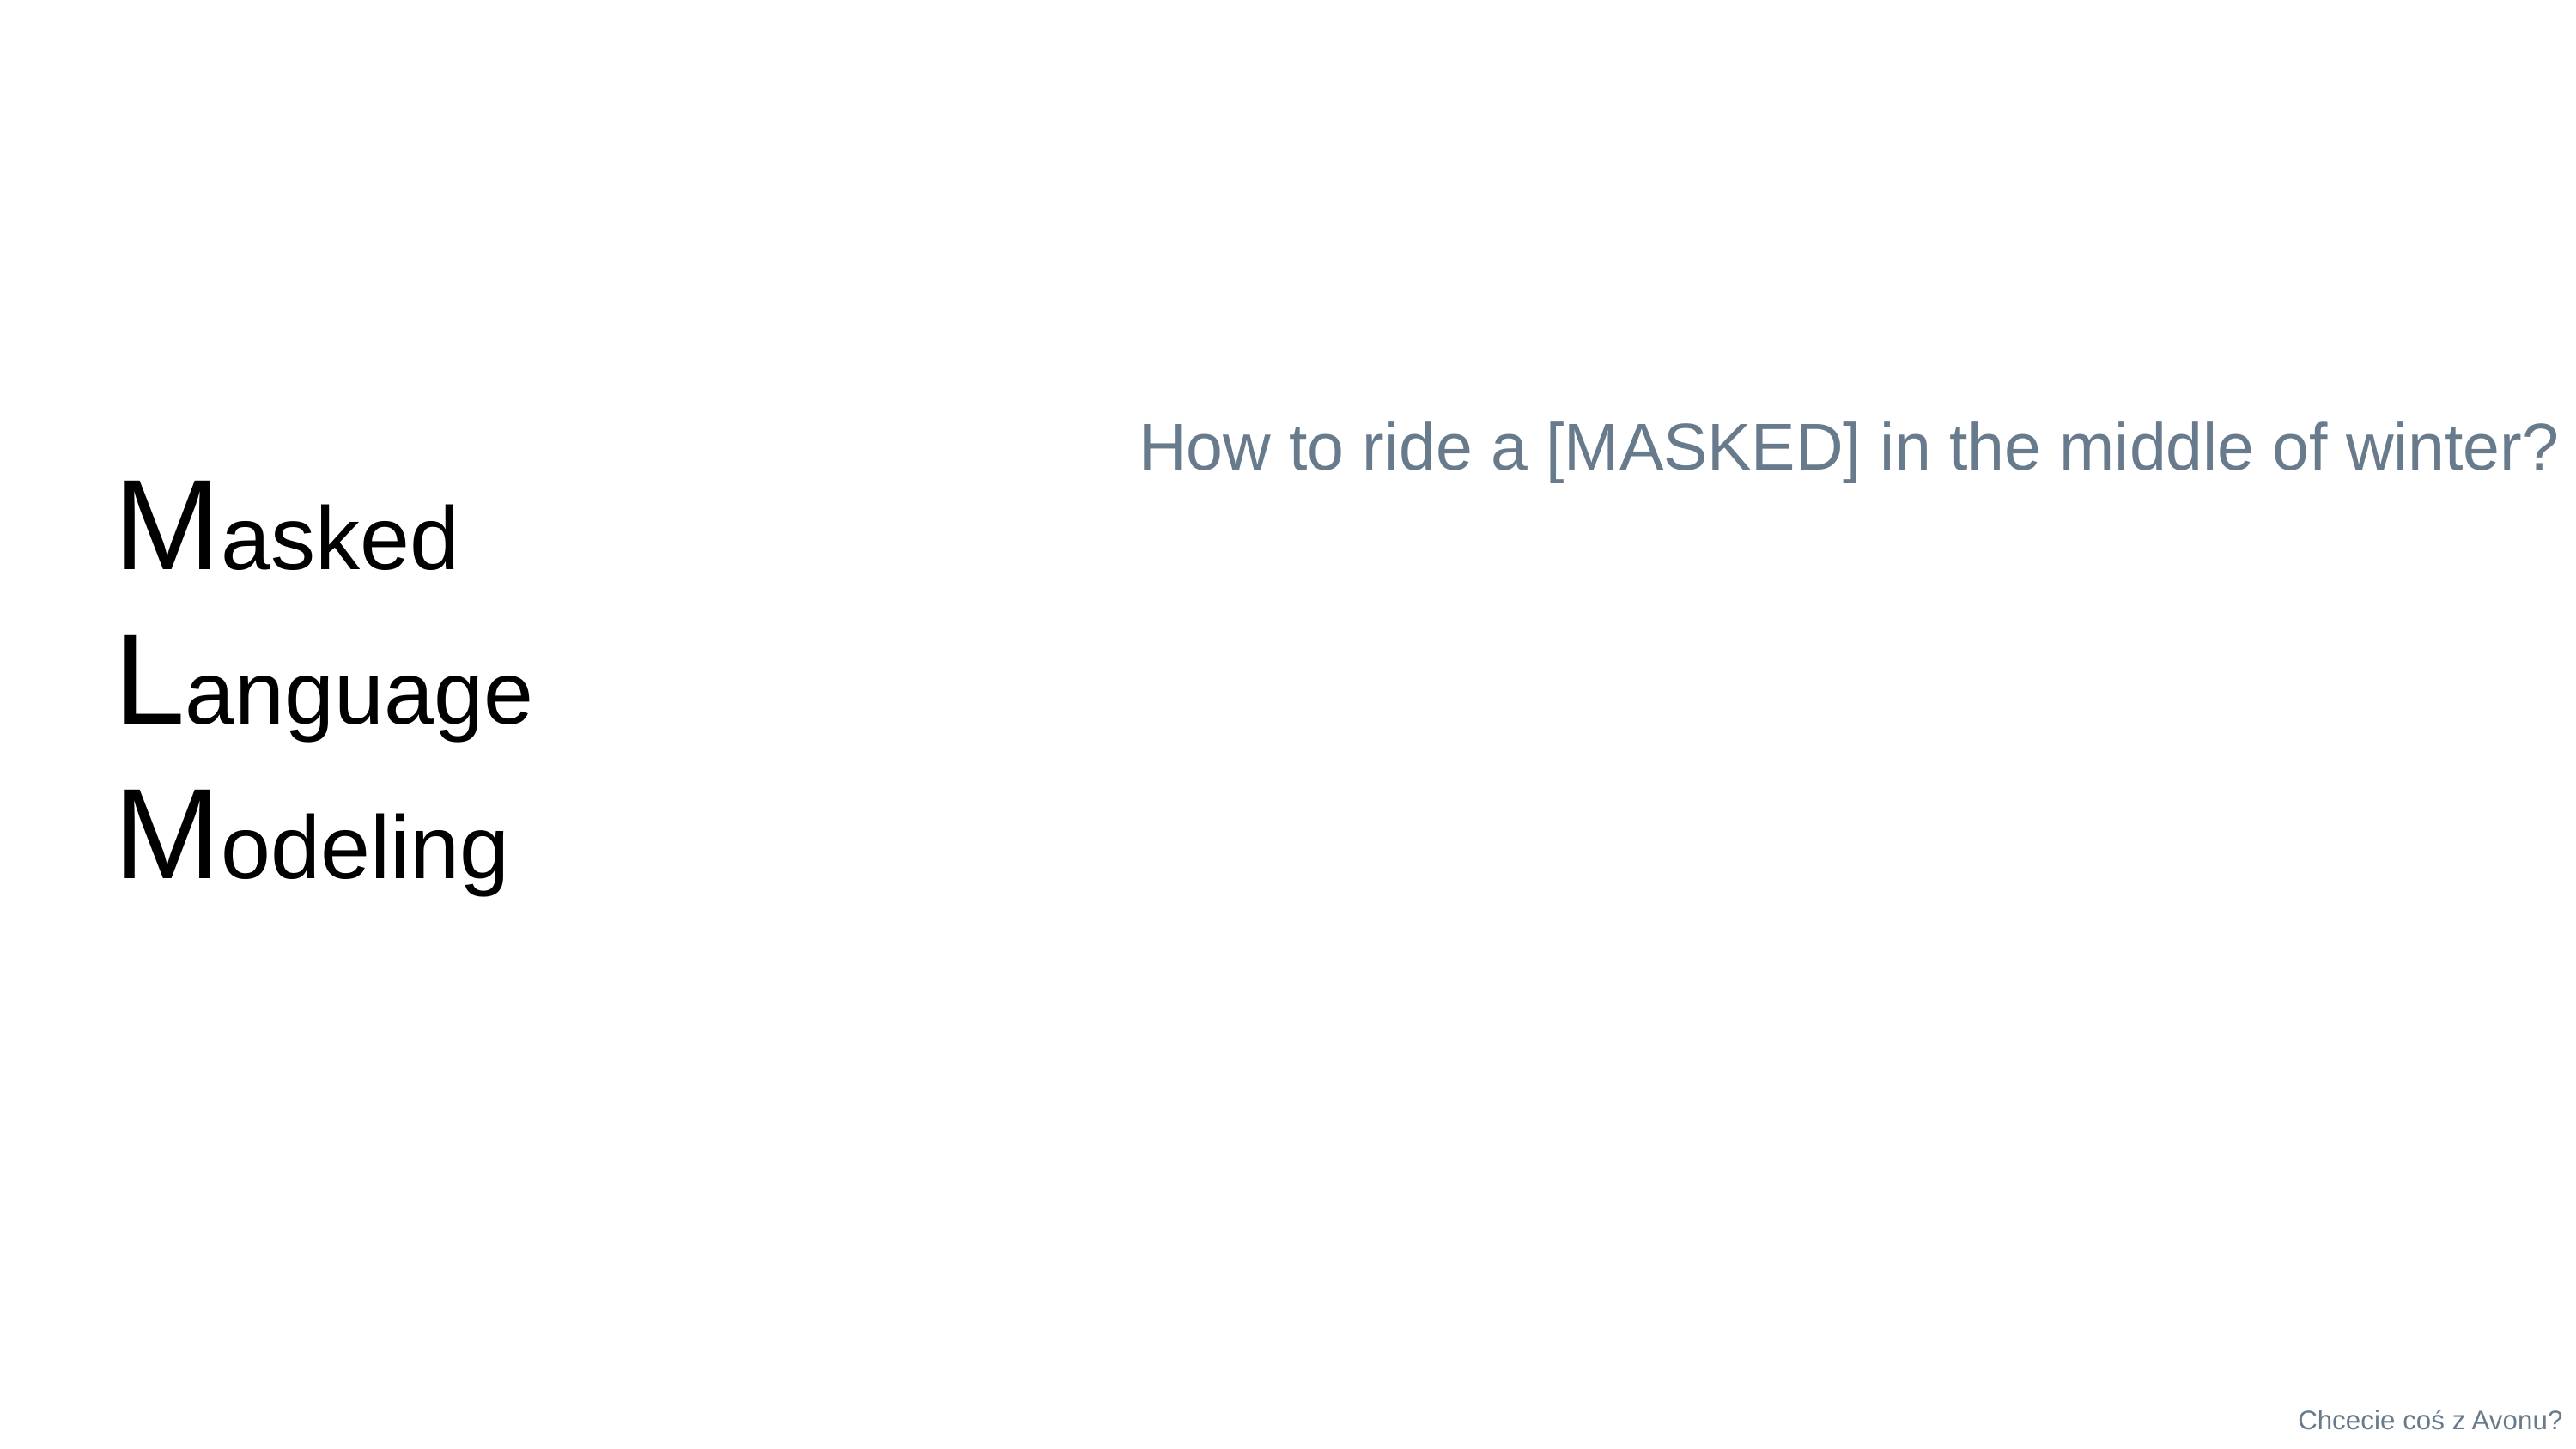

How to ride a [MASKED] in the middle of winter?
# Masked
Language
Modeling
Chcecie coś z Avonu?